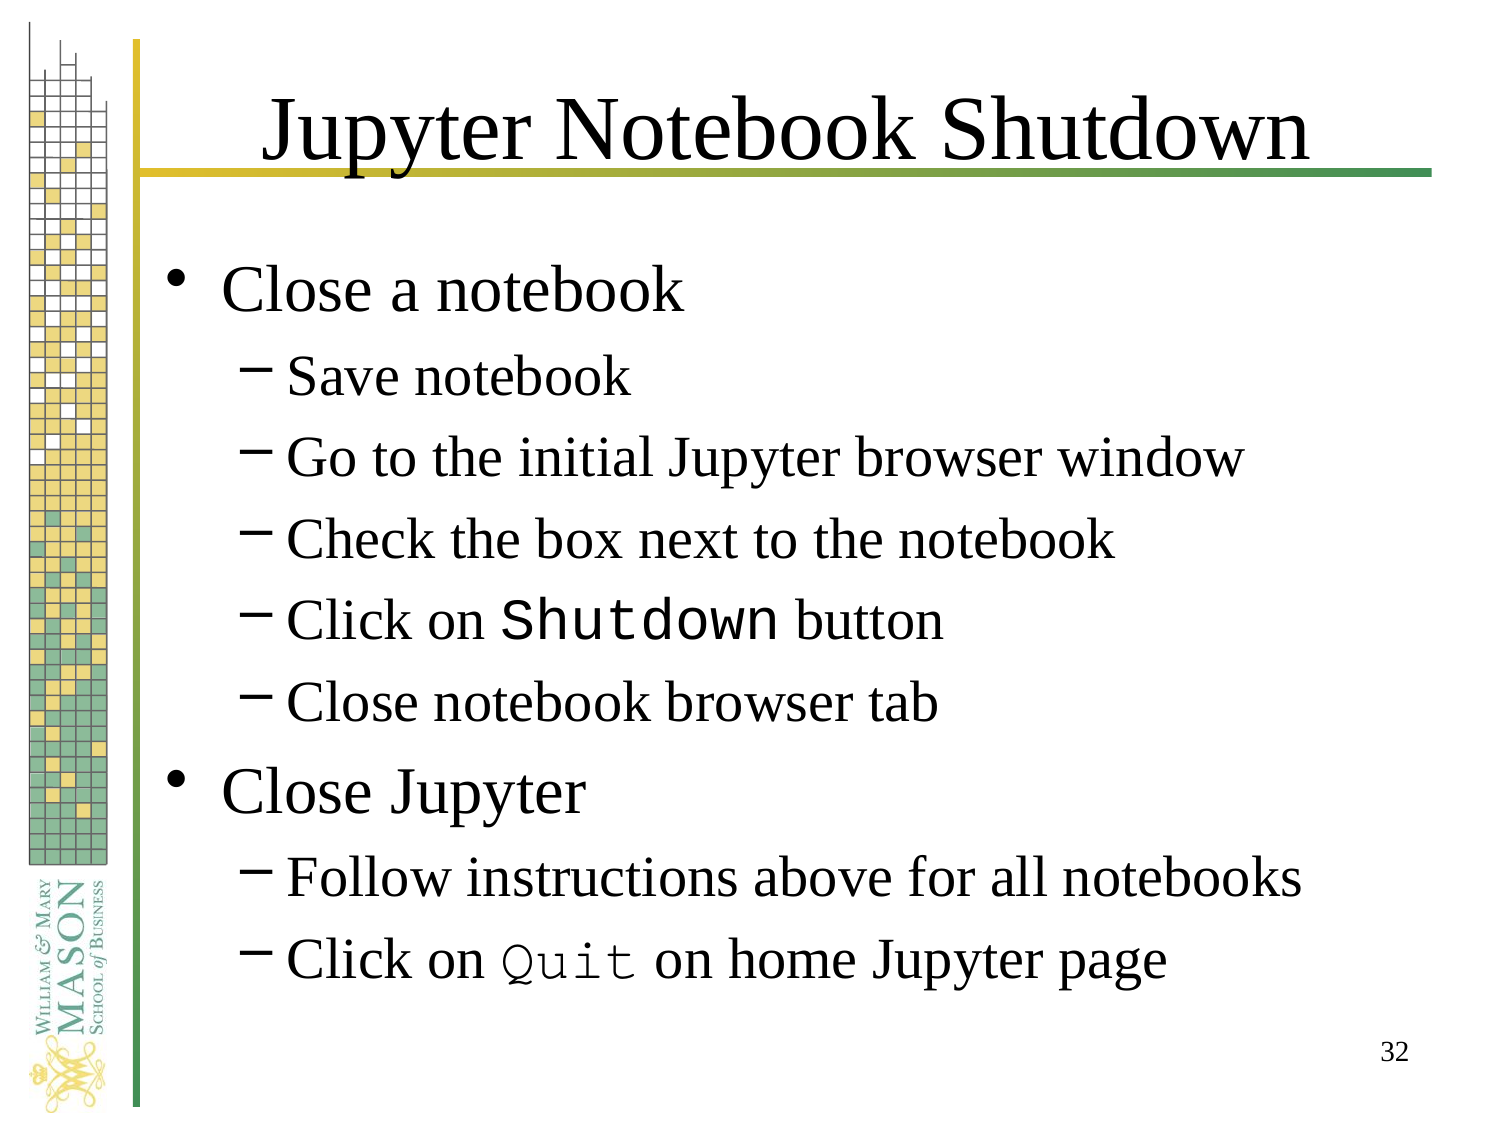

# Jupyter Notebook Shutdown
Close a notebook
Save notebook
Go to the initial Jupyter browser window
Check the box next to the notebook
Click on Shutdown button
Close notebook browser tab
Close Jupyter
Follow instructions above for all notebooks
Click on Quit on home Jupyter page
32